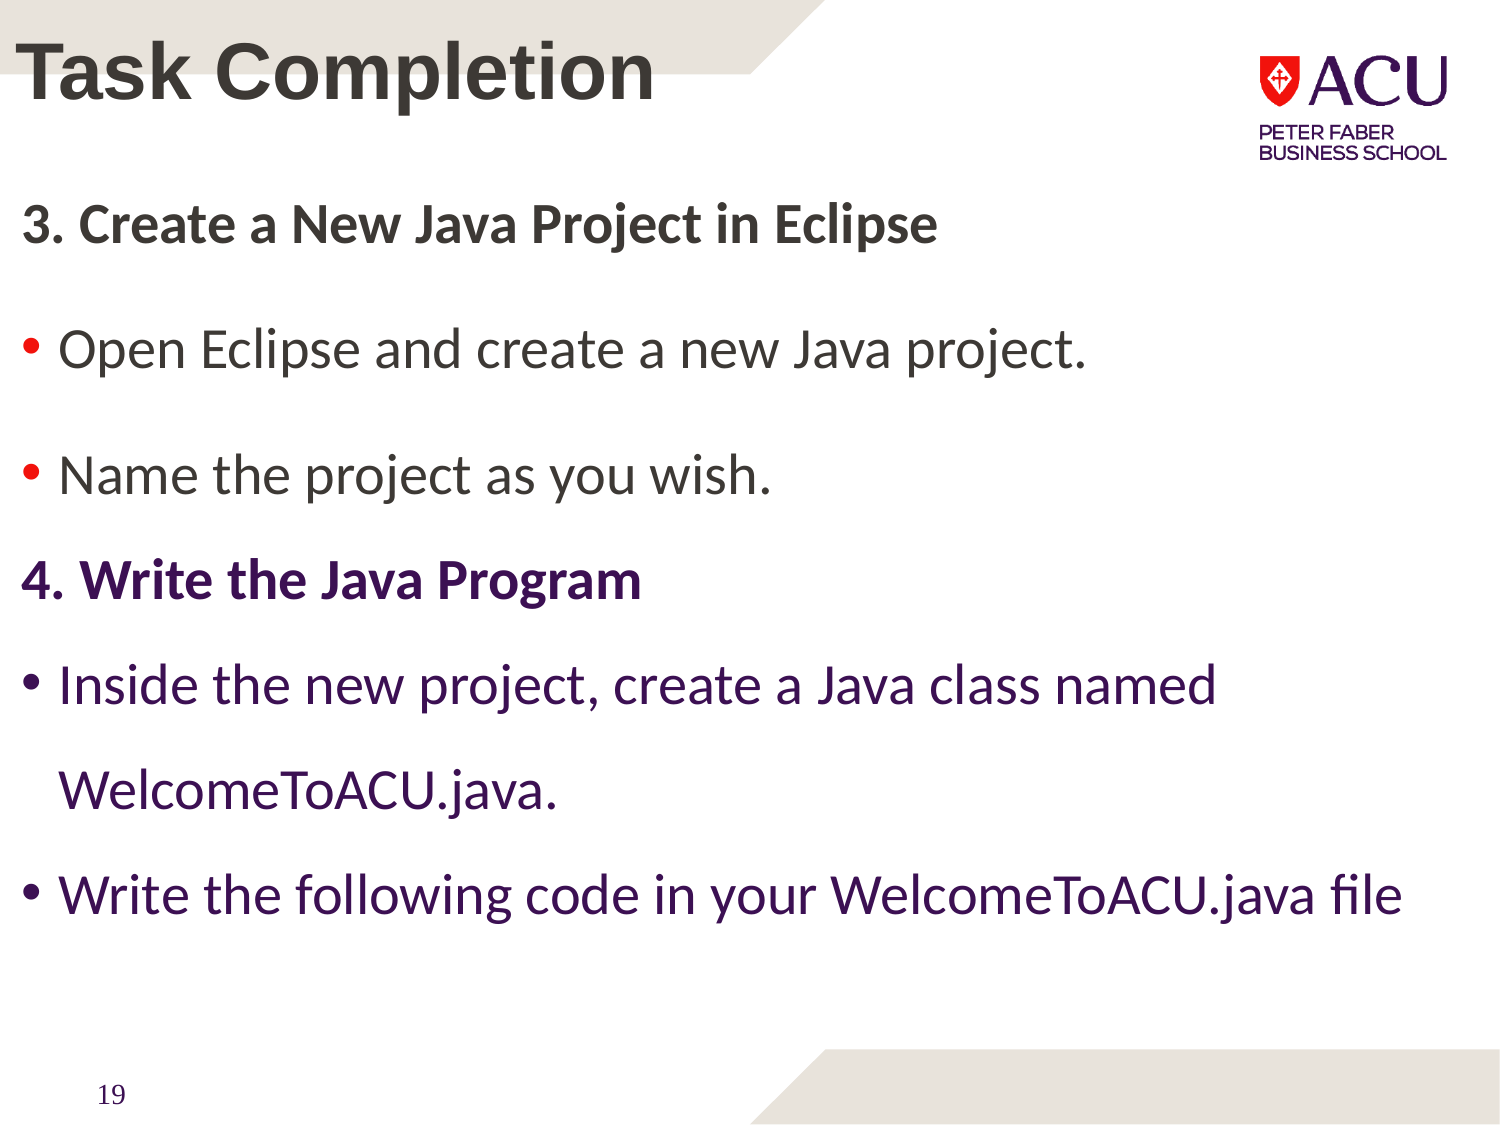

# Task Completion
3. Create a New Java Project in Eclipse
Open Eclipse and create a new Java project.
Name the project as you wish.
4. Write the Java Program
Inside the new project, create a Java class named WelcomeToACU.java.
Write the following code in your WelcomeToACU.java file
19